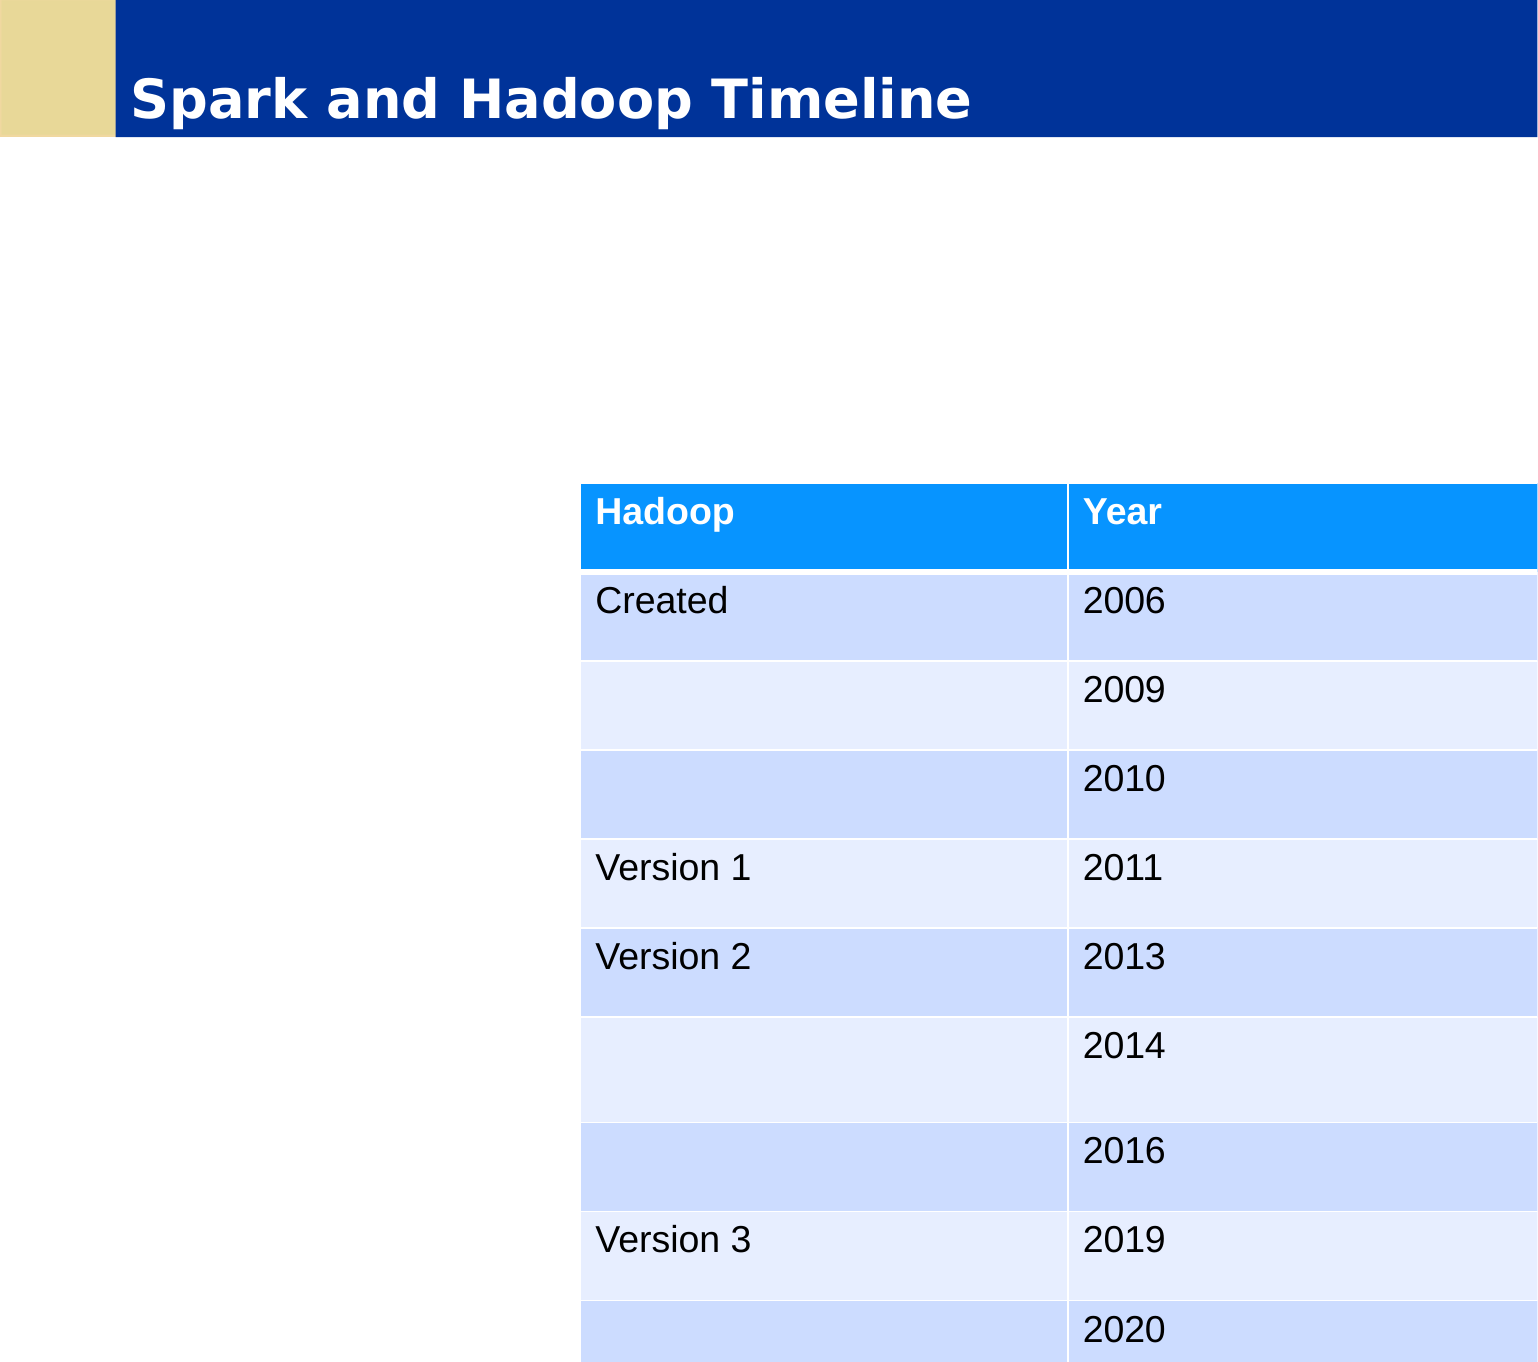

# Spark and Hadoop Timeline

| Hadoop | Year | Spark |
| --- | --- | --- |
| Created | 2006 |  |
|  | 2009 | Starts at AMP lab |
|  | 2010 | Open sourced |
| Version 1 | 2011 |  |
| Version 2 | 2013 |  |
|  | 2014 | Version 1, Apache top level project |
|  | 2016 | Version 2 |
| Version 3 | 2019 |  |
|  | 2020 | Version 3 |
Copyright © 2022 by Elephant Scale, All Rights Reserved